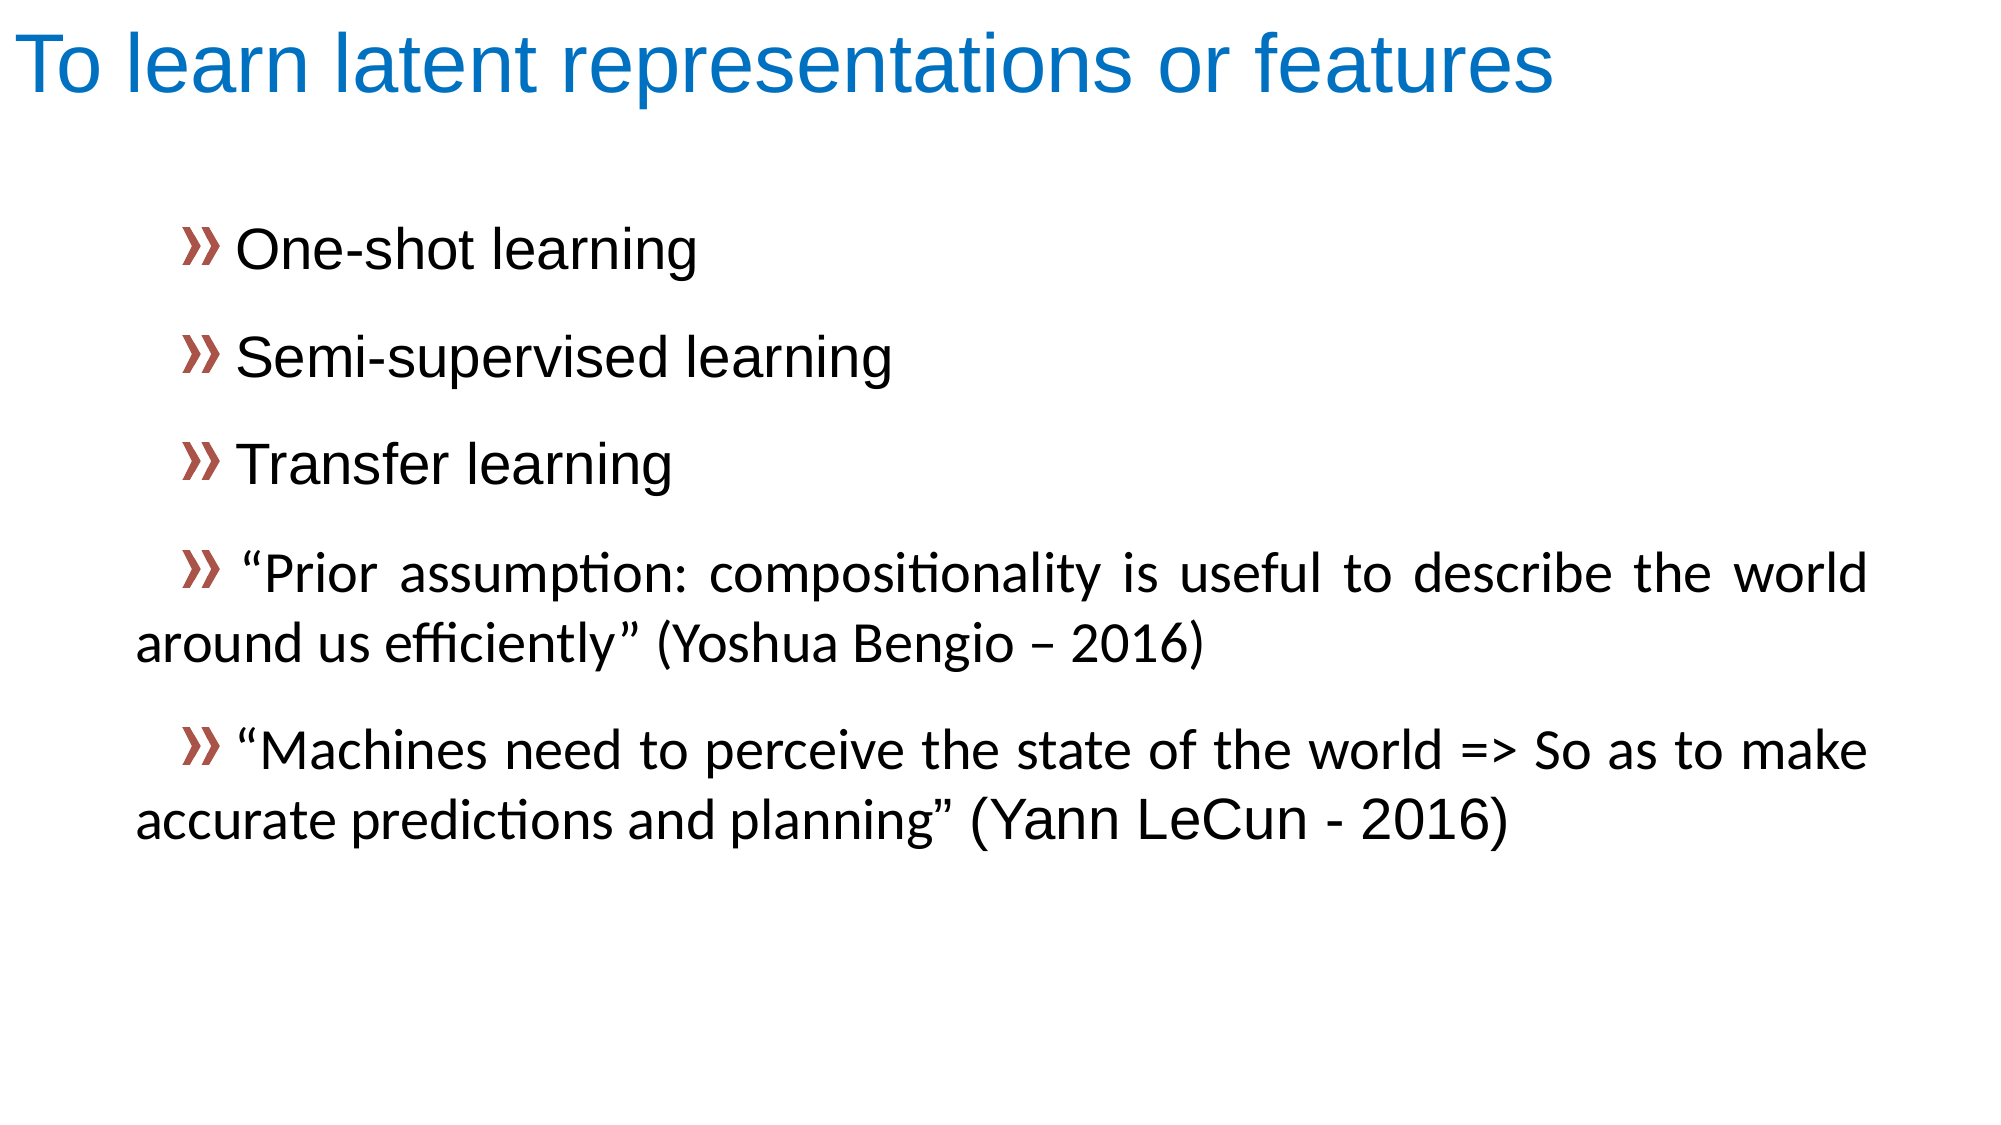

To learn latent representations or features
 One-shot learning
 Semi-supervised learning
 Transfer learning
 “Prior assumption: compositionality is useful to describe the world around us efficiently” (Yoshua Bengio – 2016)
 “Machines need to perceive the state of the world => So as to make accurate predictions and planning” (Yann LeCun - 2016)